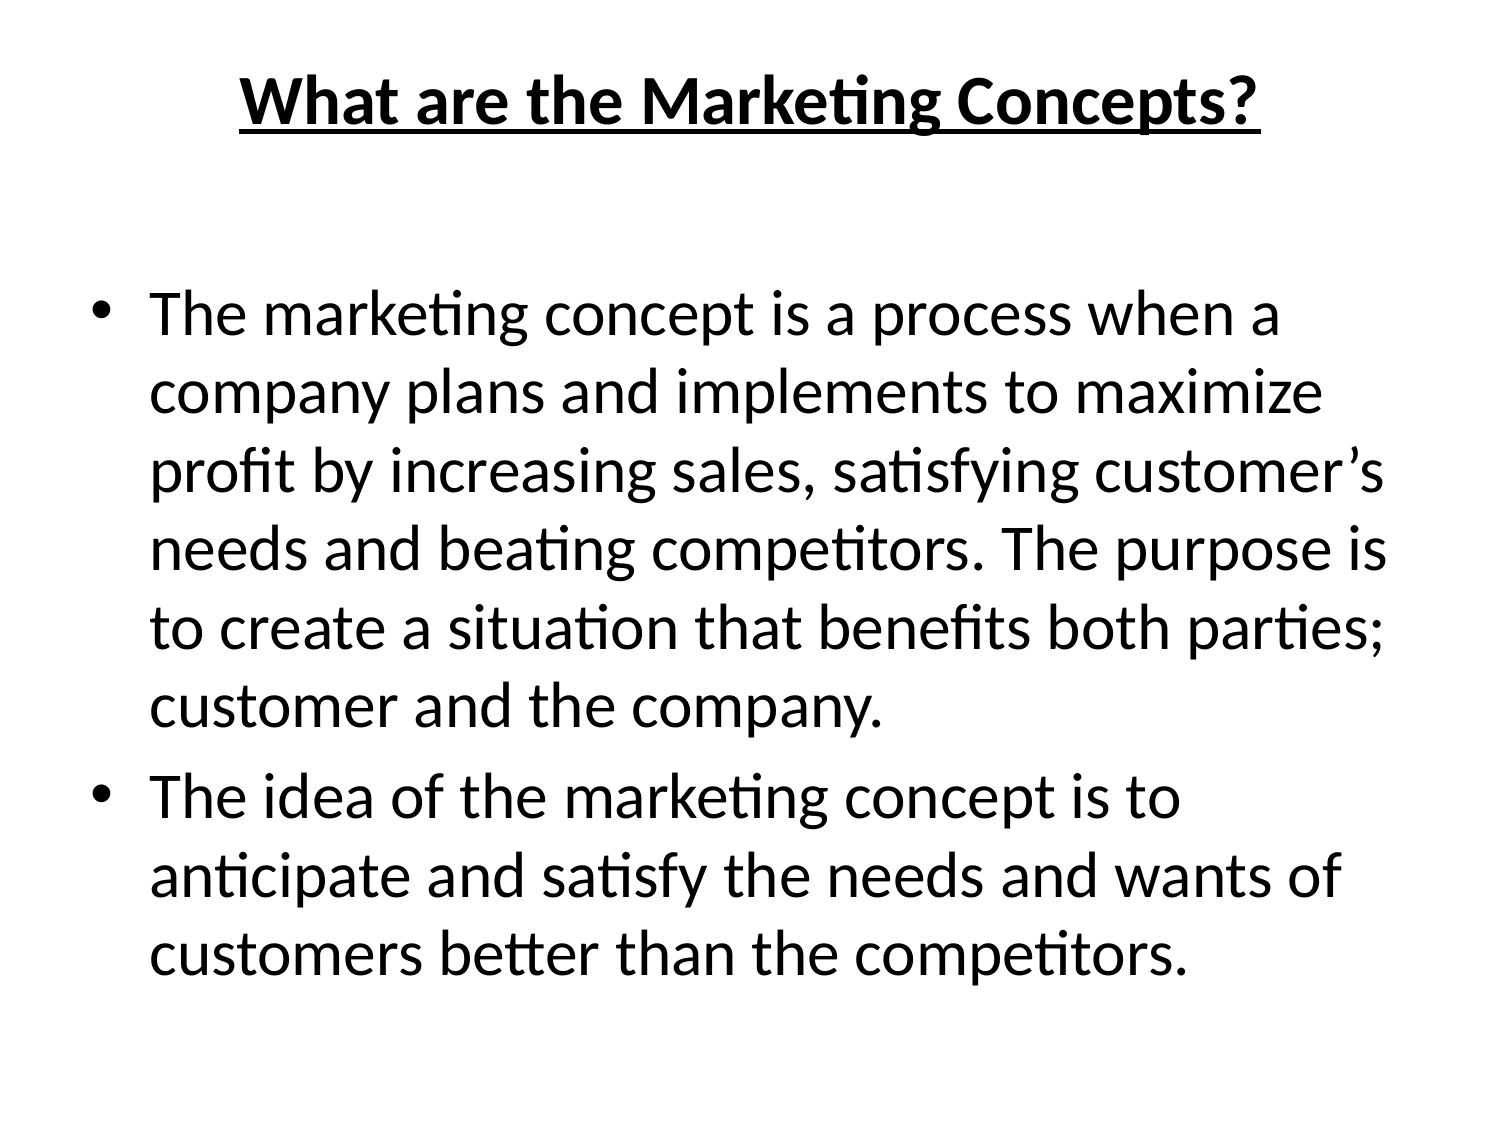

# What are the Marketing Concepts?
The marketing concept is a process when a company plans and implements to maximize profit by increasing sales, satisfying customer’s needs and beating competitors. The purpose is to create a situation that benefits both parties; customer and the company.
The idea of the marketing concept is to anticipate and satisfy the needs and wants of customers better than the competitors.